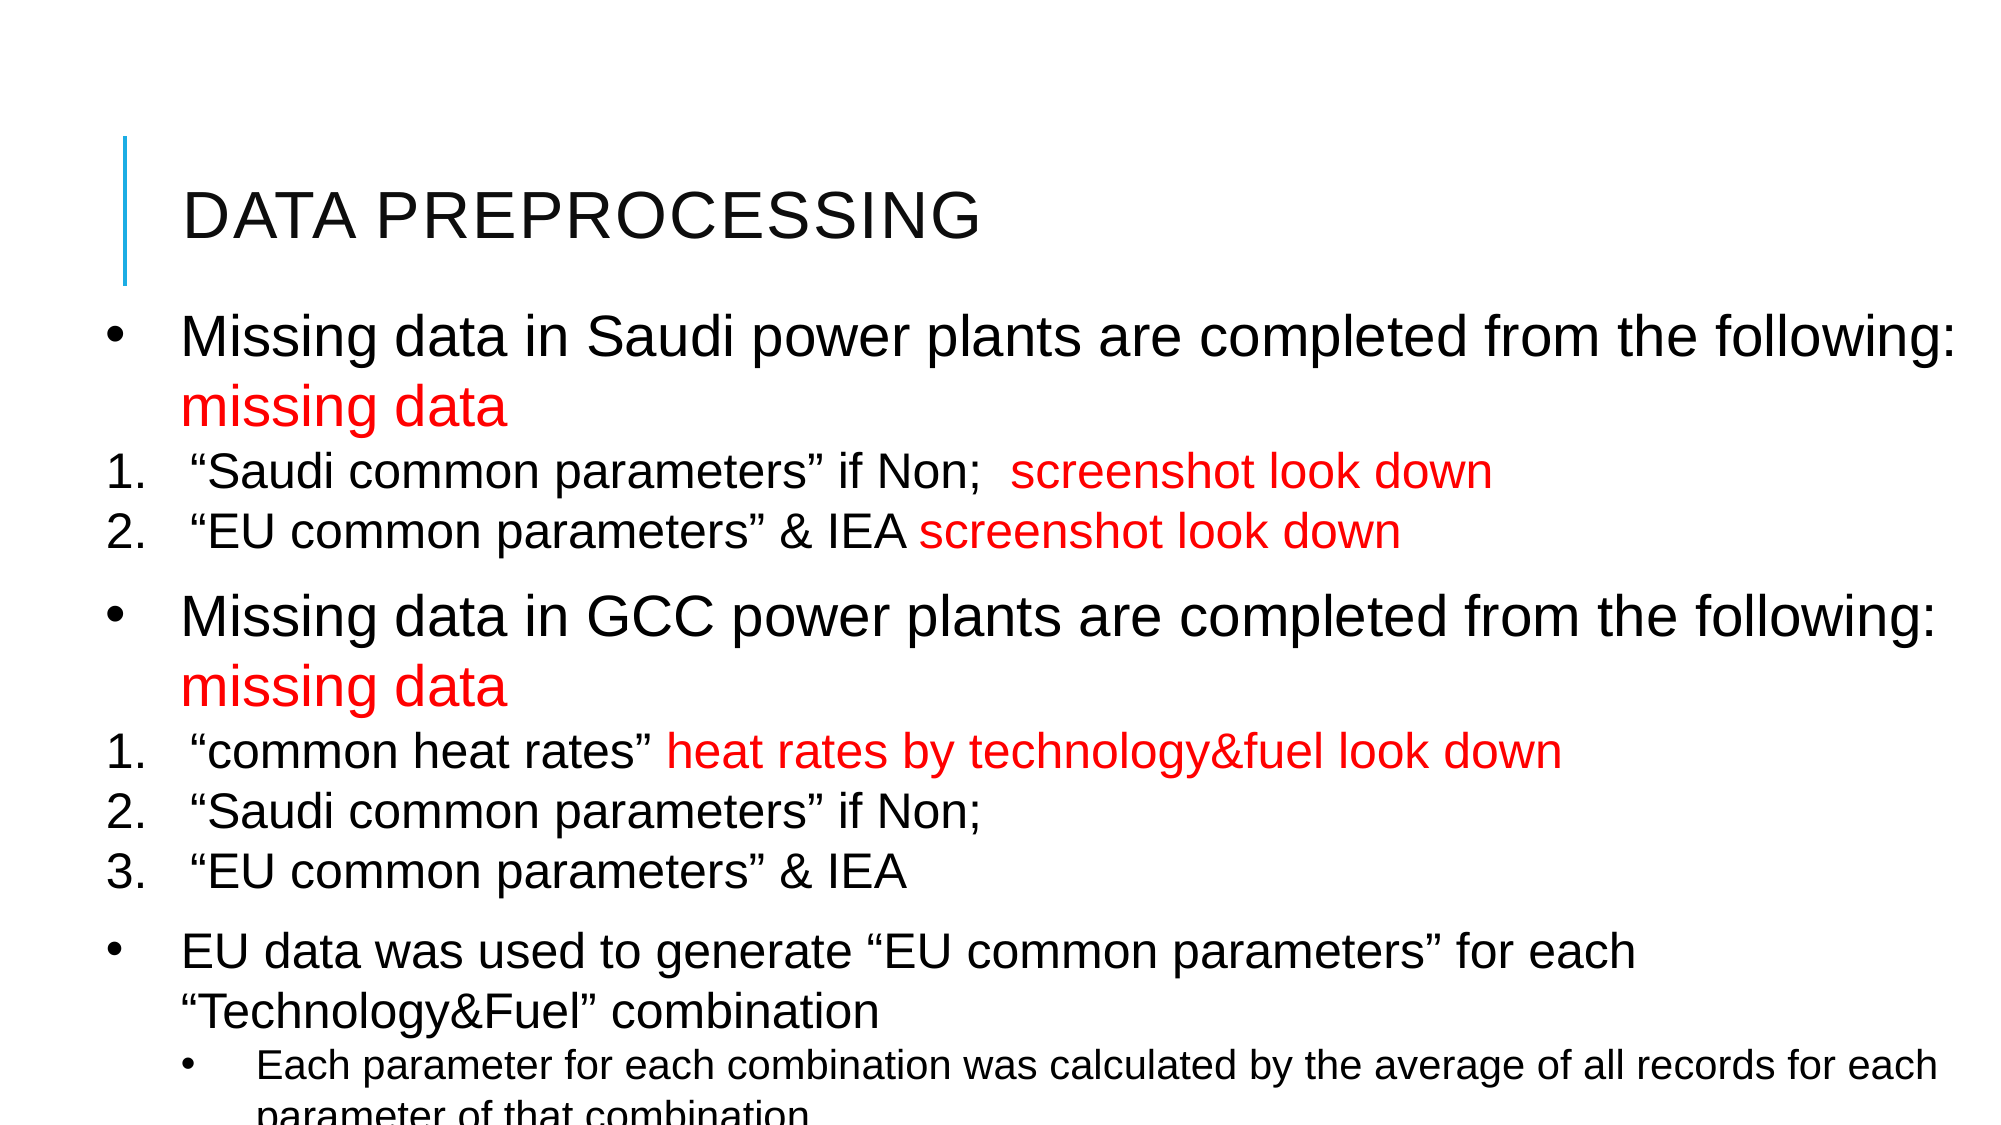

# Data preprocessing
Missing data in Saudi power plants are completed from the following: missing data
“Saudi common parameters” if Non;  screenshot look down
“EU common parameters” & IEA screenshot look down

Missing data in GCC power plants are completed from the following: missing data
“common heat rates” heat rates by technology&fuel look down
“Saudi common parameters” if Non;
“EU common parameters” & IEA

EU data was used to generate “EU common parameters” for each “Technology&Fuel” combination
Each parameter for each combination was calculated by the average of all records for each parameter of that combination
Assume same parameters regardless of plant age
“Saudi common parameters” was generated in the same manner
”Common heat rates” was generated for each “Technology&Fuel&Age” combination from Saudi data